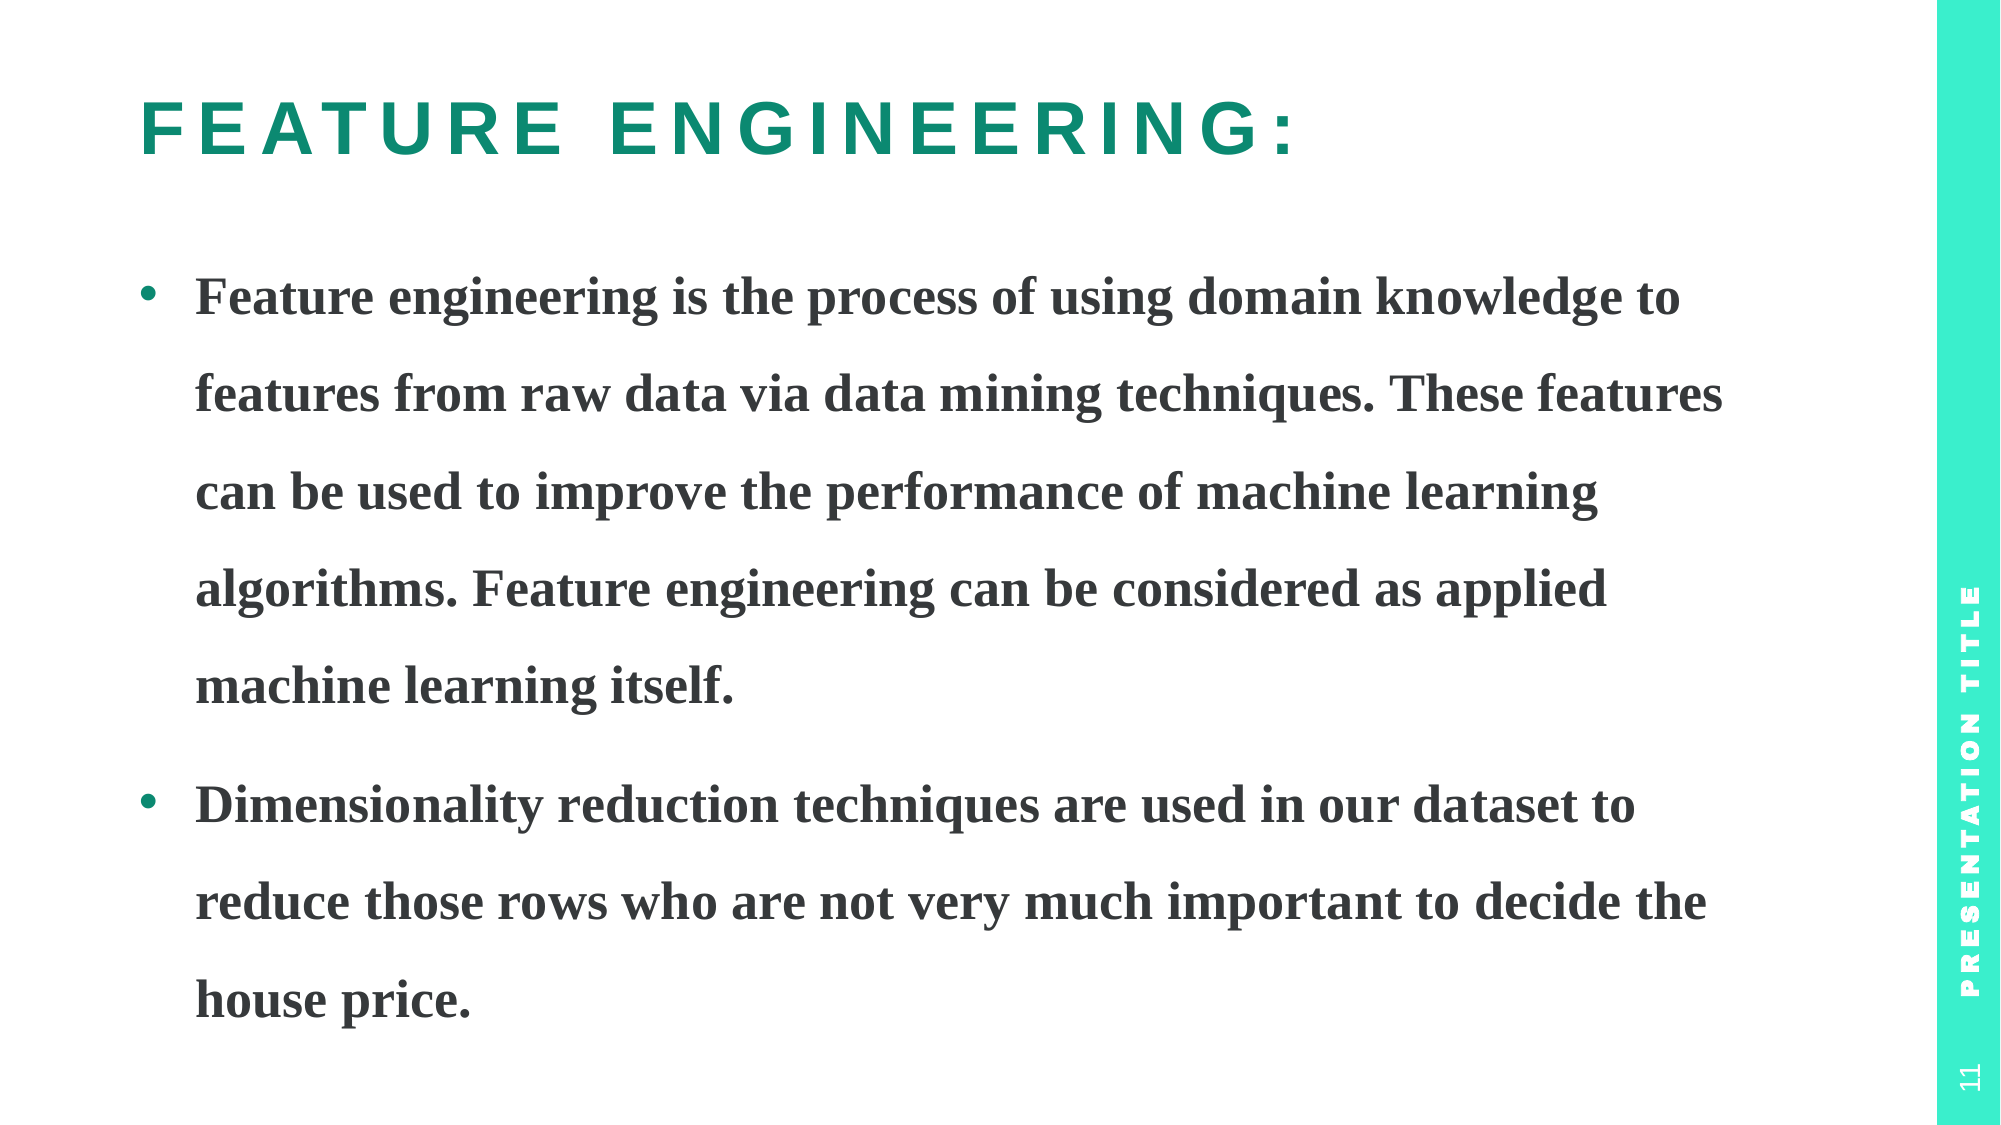

# Feature engineering:
Feature engineering is the process of using domain knowledge to features from raw data via data mining techniques. These features can be used to improve the performance of machine learning algorithms. Feature engineering can be considered as applied machine learning itself.
Dimensionality reduction techniques are used in our dataset to reduce those rows who are not very much important to decide the house price.
Presentation Title
11